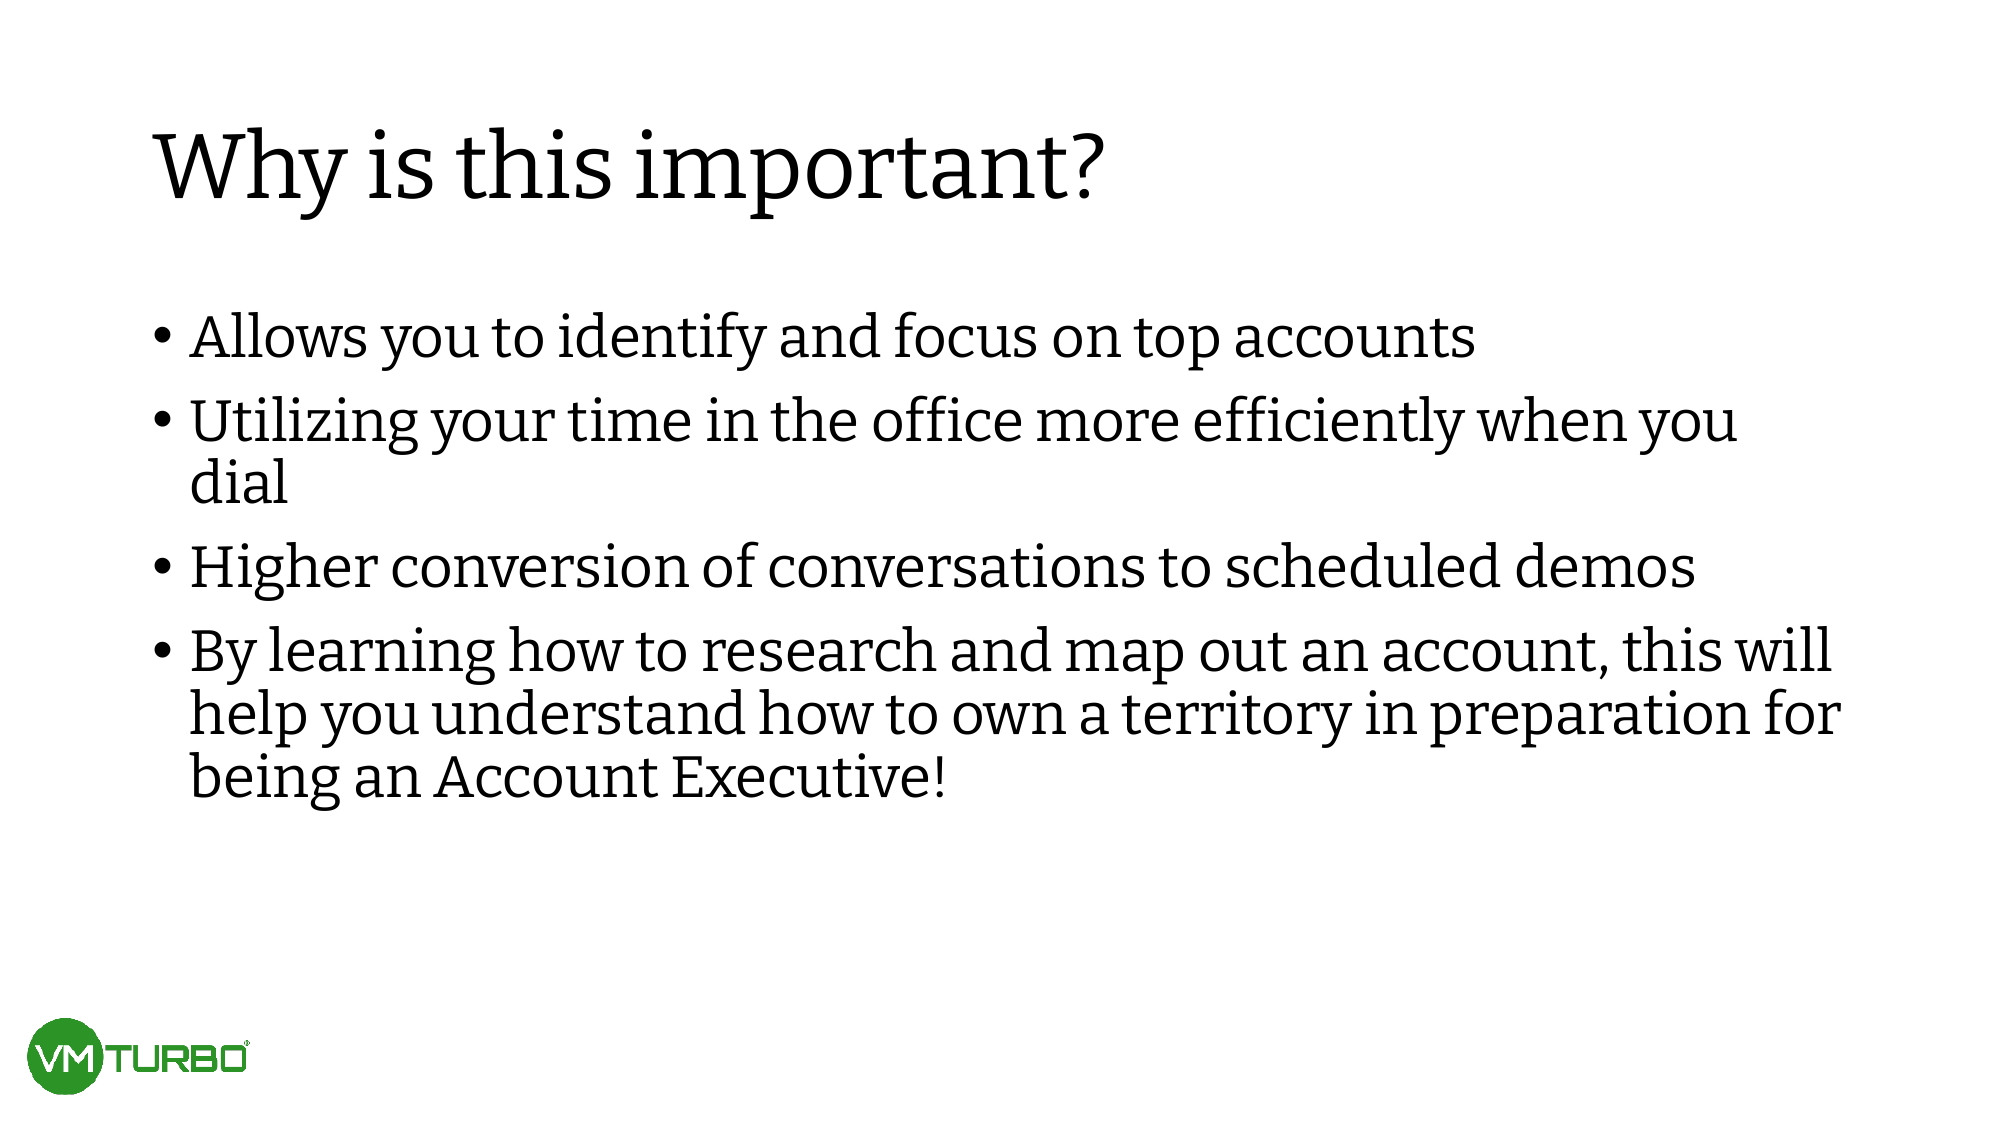

# Why is this important?
Allows you to identify and focus on top accounts
Utilizing your time in the office more efficiently when you dial
Higher conversion of conversations to scheduled demos
By learning how to research and map out an account, this will help you understand how to own a territory in preparation for being an Account Executive!